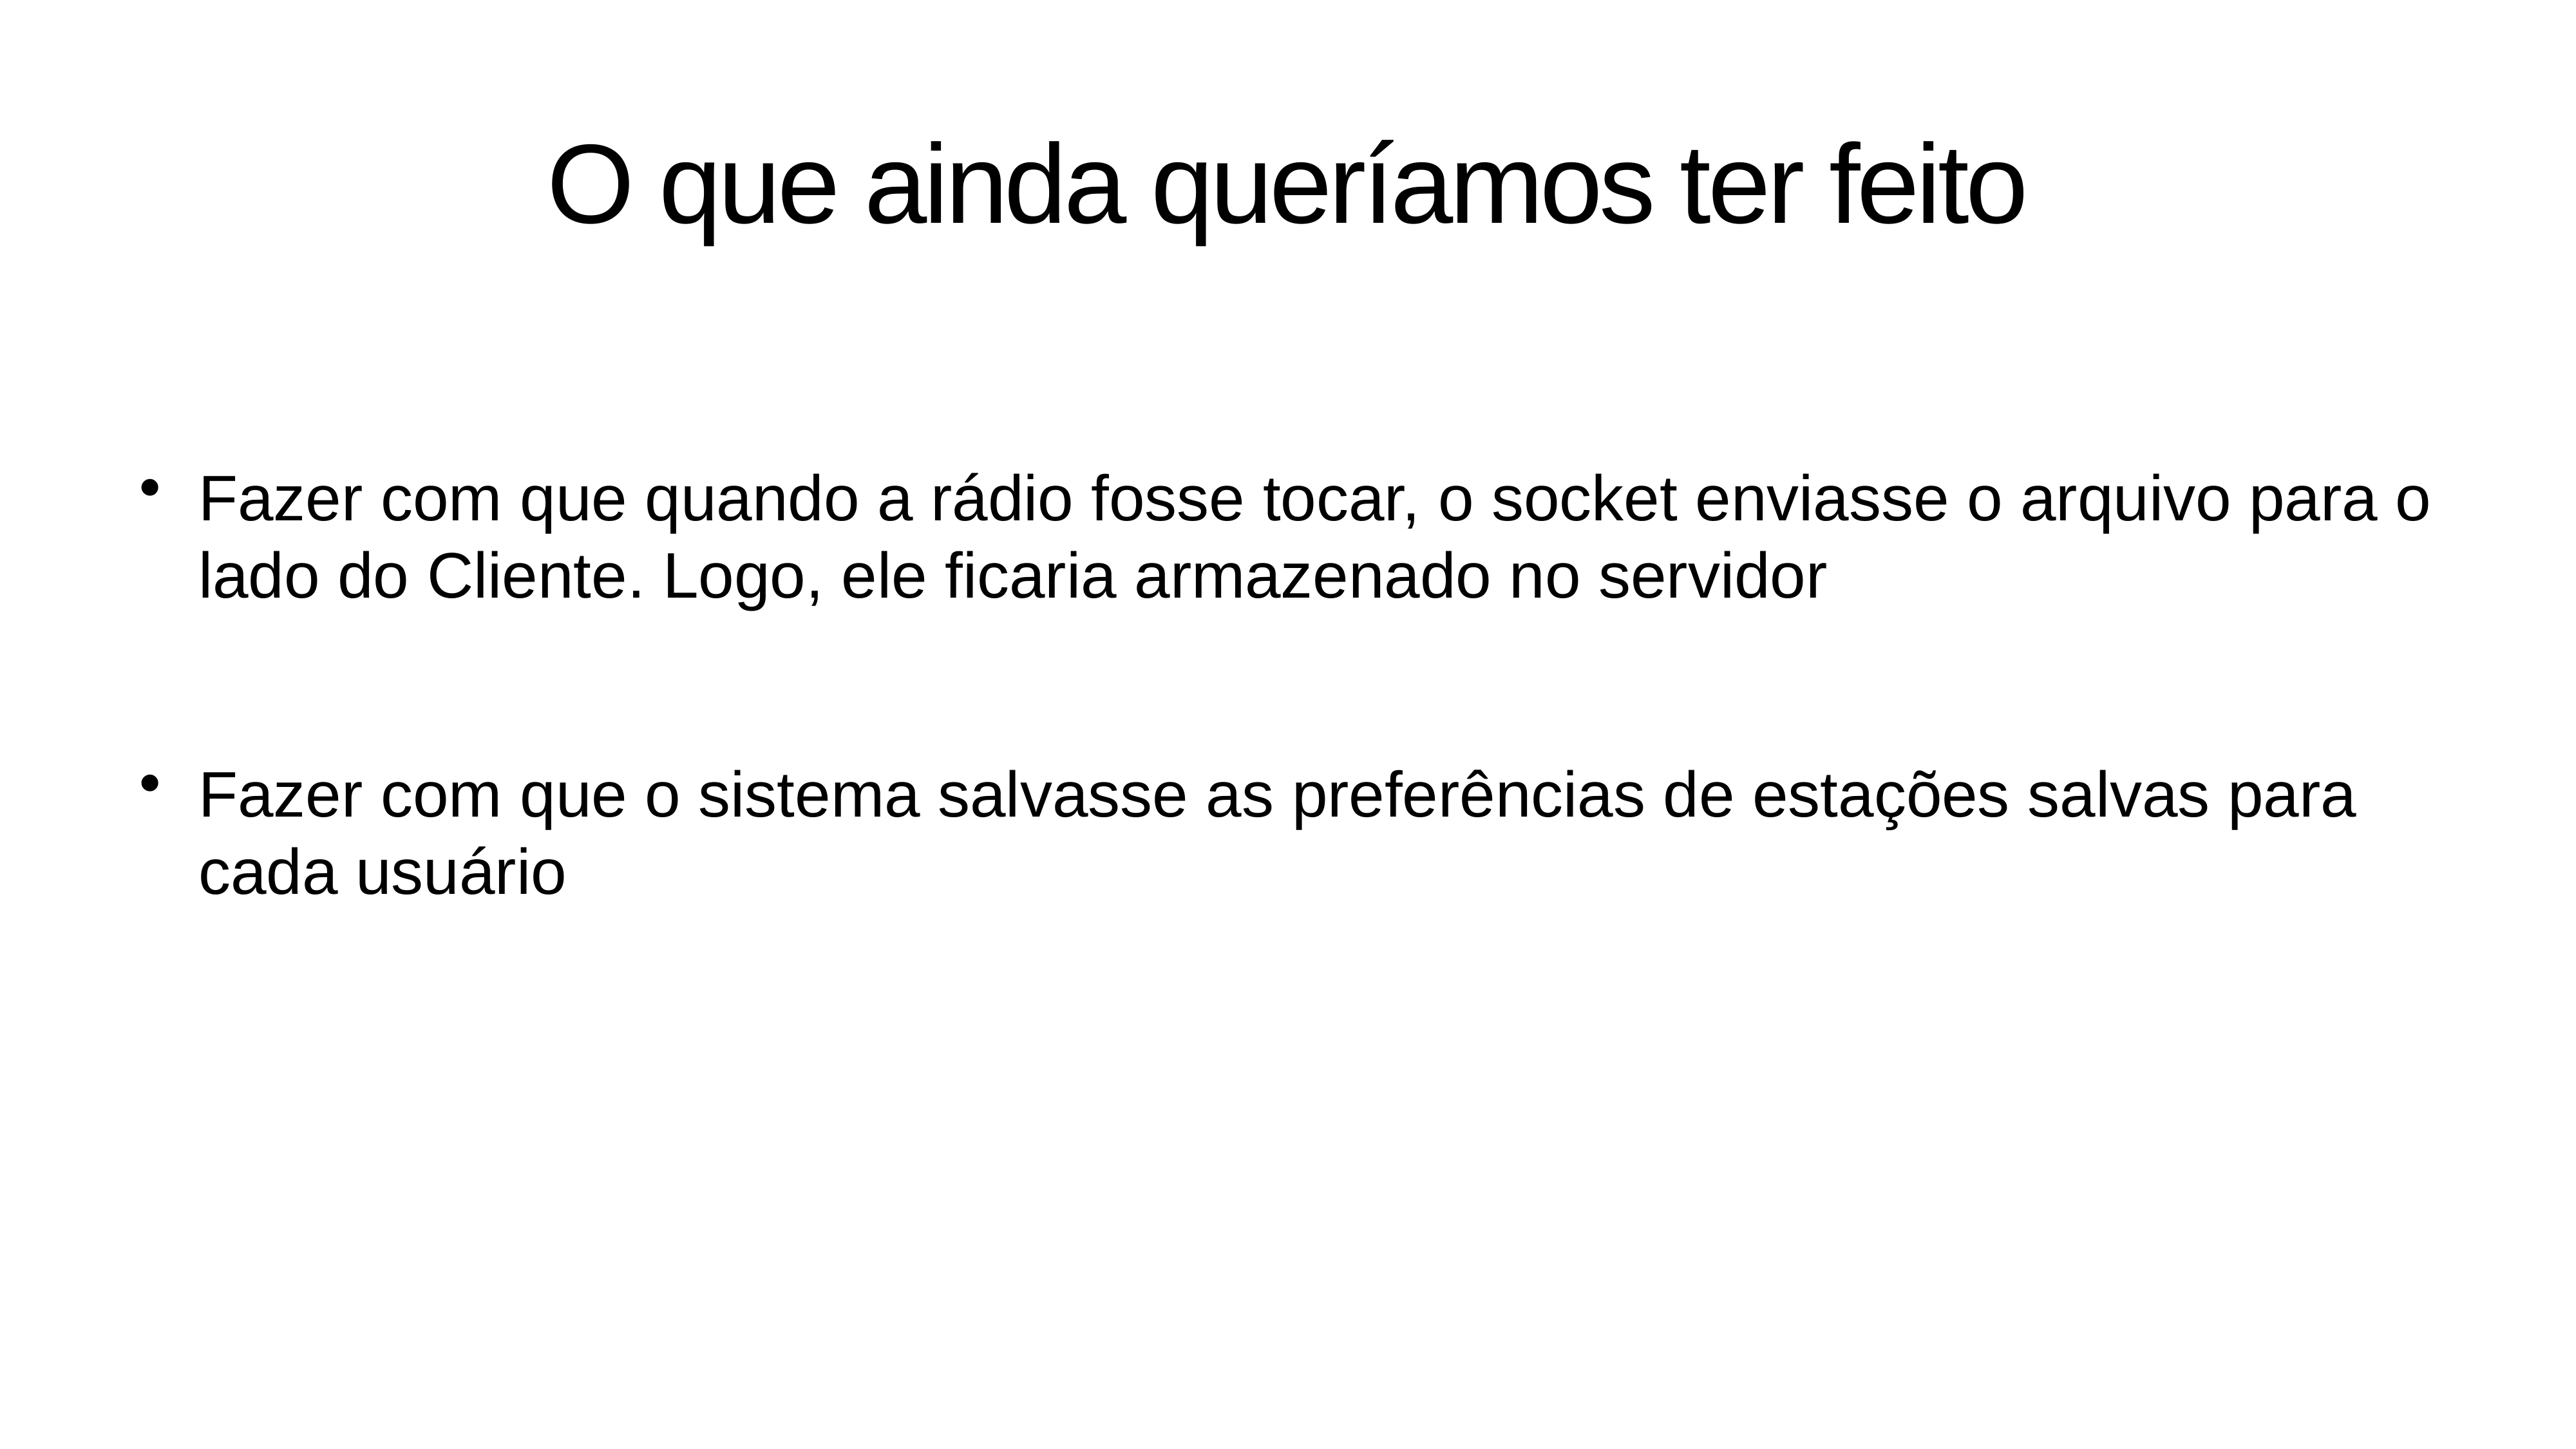

# O que ainda queríamos ter feito

Fazer com que quando a rádio fosse tocar, o socket enviasse o arquivo para o lado do Cliente. Logo, ele ficaria armazenado no servidor

Fazer com que o sistema salvasse as preferências de estações salvas para cada usuário